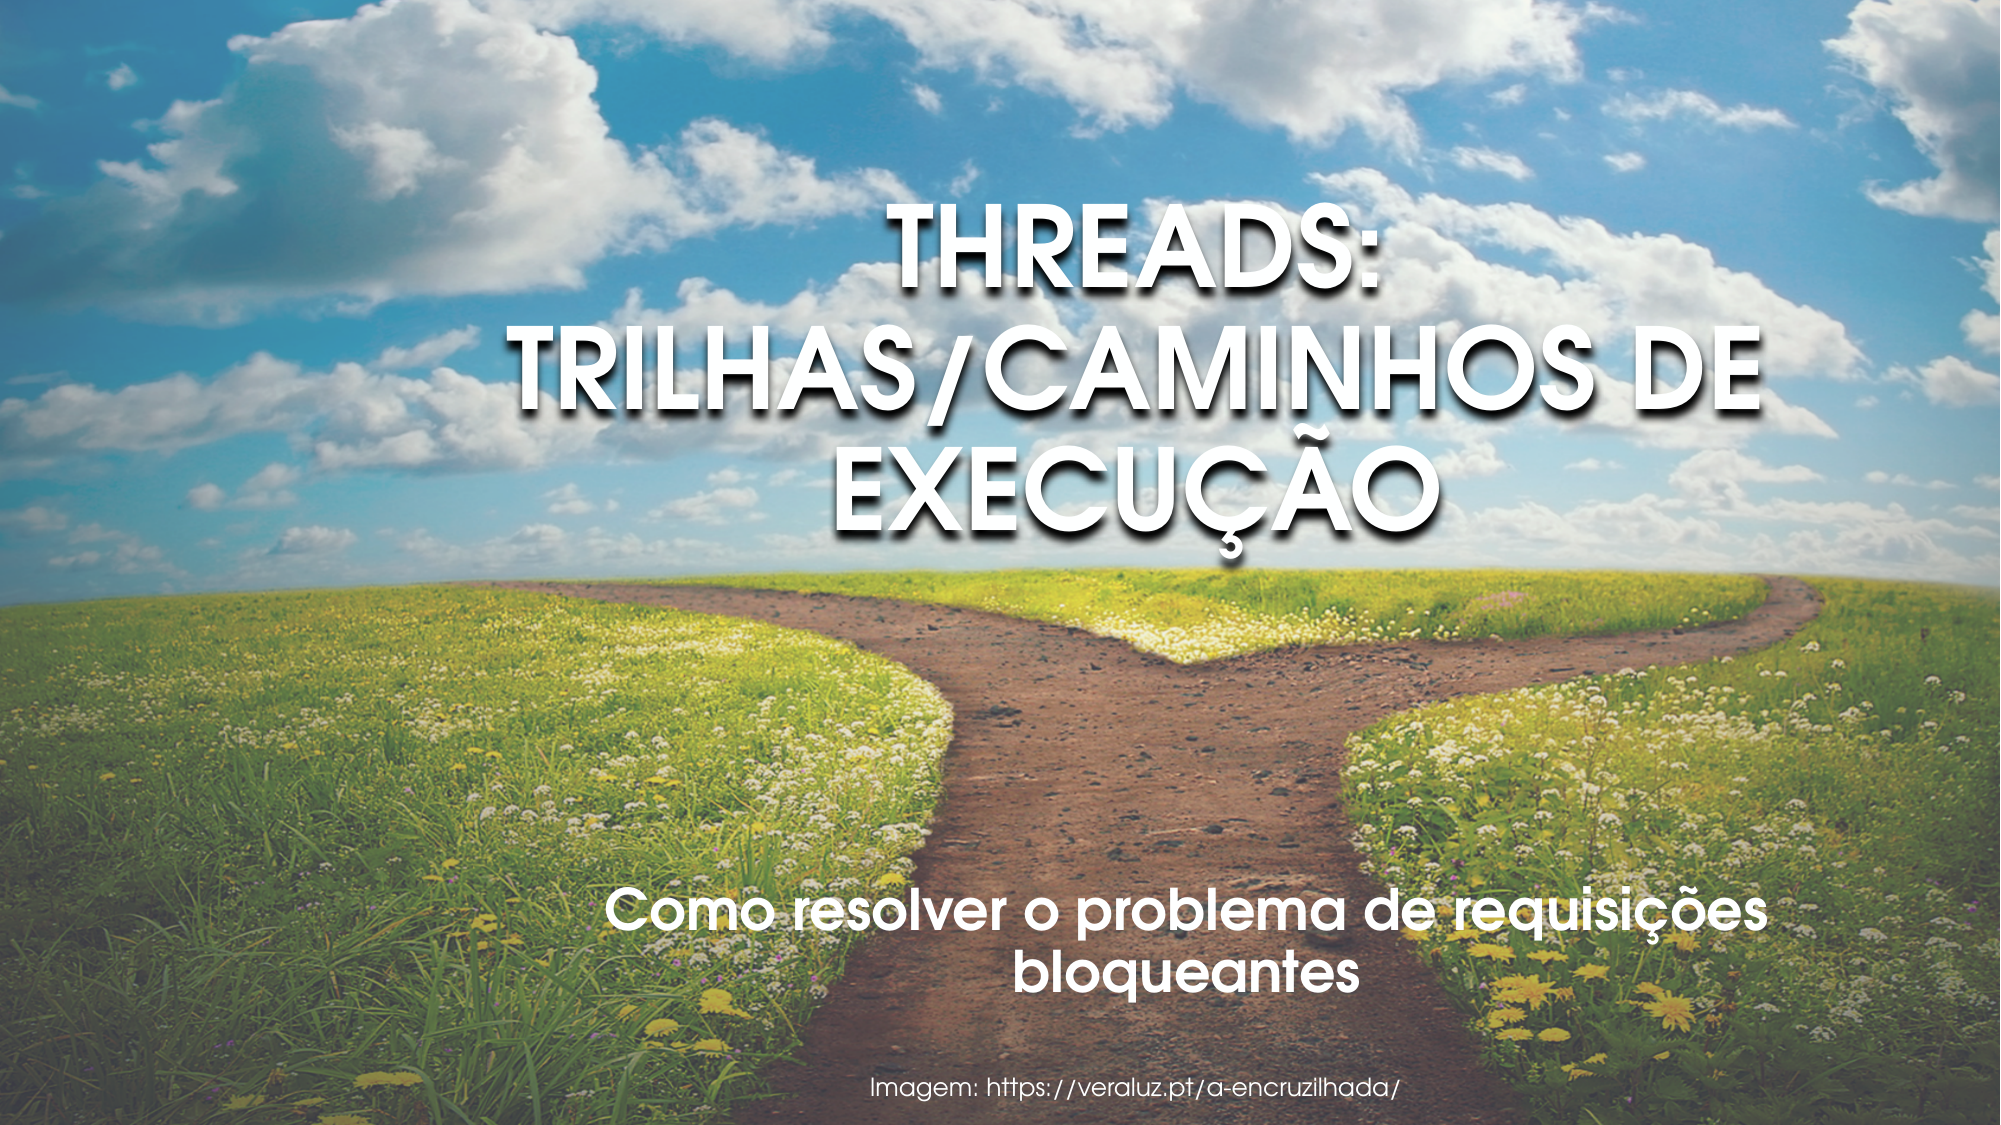

24
# Threads: trilhas/caminhos de execução
Como resolver o problema de requisições bloqueantes
Imagem: https://veraluz.pt/a-encruzilhada/